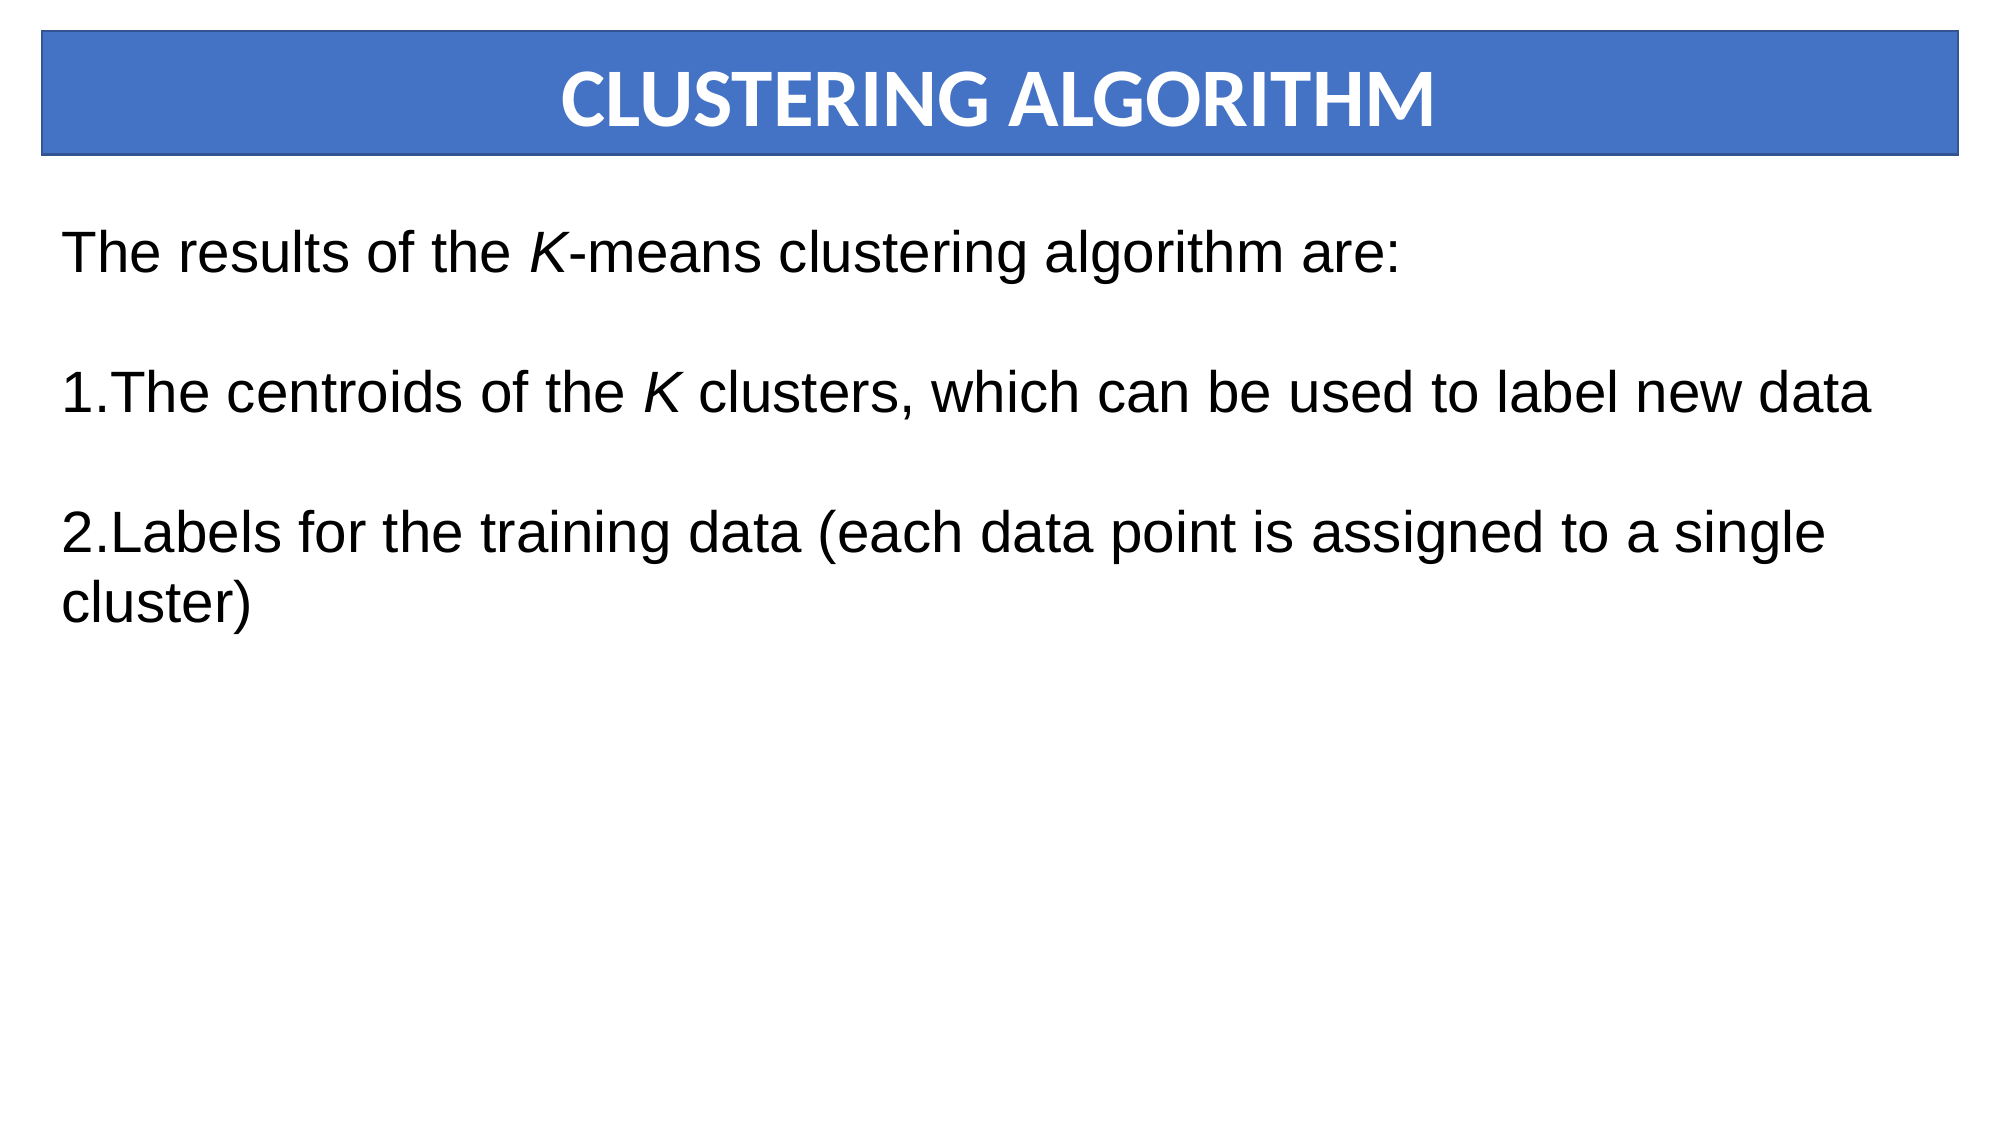

CLUSTERING ALGORITHM
The results of the K-means clustering algorithm are:

The centroids of the K clusters, which can be used to label new data

Labels for the training data (each data point is assigned to a single cluster)